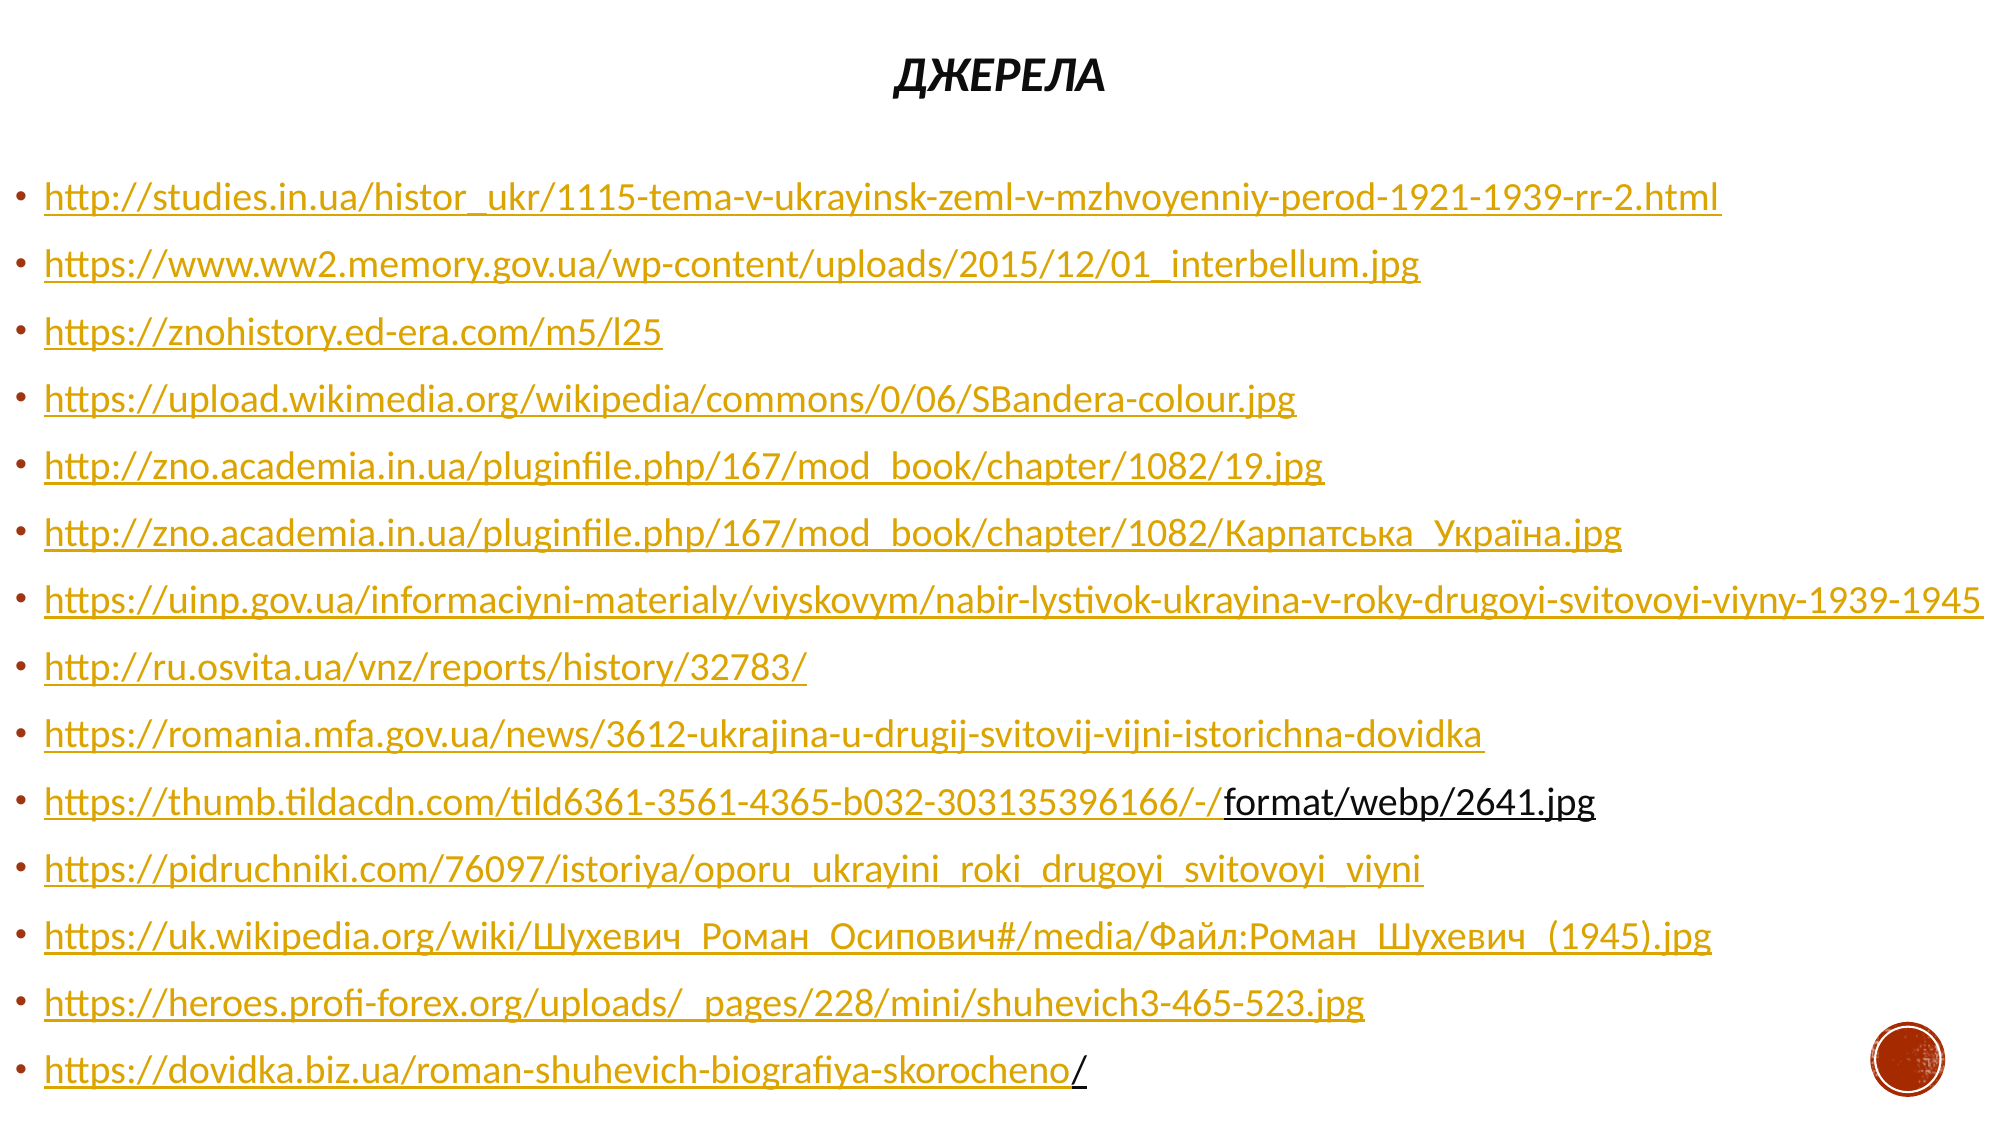

# Джерела
http://studies.in.ua/histor_ukr/1115-tema-v-ukrayinsk-zeml-v-mzhvoyenniy-perod-1921-1939-rr-2.html
https://www.ww2.memory.gov.ua/wp-content/uploads/2015/12/01_interbellum.jpg
https://znohistory.ed-era.com/m5/l25
https://upload.wikimedia.org/wikipedia/commons/0/06/SBandera-colour.jpg
http://zno.academia.in.ua/pluginfile.php/167/mod_book/chapter/1082/19.jpg
http://zno.academia.in.ua/pluginfile.php/167/mod_book/chapter/1082/Карпатська_Україна.jpg
https://uinp.gov.ua/informaciyni-materialy/viyskovym/nabir-lystivok-ukrayina-v-roky-drugoyi-svitovoyi-viyny-1939-1945
http://ru.osvita.ua/vnz/reports/history/32783/
https://romania.mfa.gov.ua/news/3612-ukrajina-u-drugij-svitovij-vijni-istorichna-dovidka
https://thumb.tildacdn.com/tild6361-3561-4365-b032-303135396166/-/format/webp/2641.jpg
https://pidruchniki.com/76097/istoriya/oporu_ukrayini_roki_drugoyi_svitovoyi_viyni
https://uk.wikipedia.org/wiki/Шухевич_Роман_Осипович#/media/Файл:Роман_Шухевич_(1945).jpg
https://heroes.profi-forex.org/uploads/_pages/228/mini/shuhevich3-465-523.jpg
https://dovidka.biz.ua/roman-shuhevich-biografiya-skorocheno/